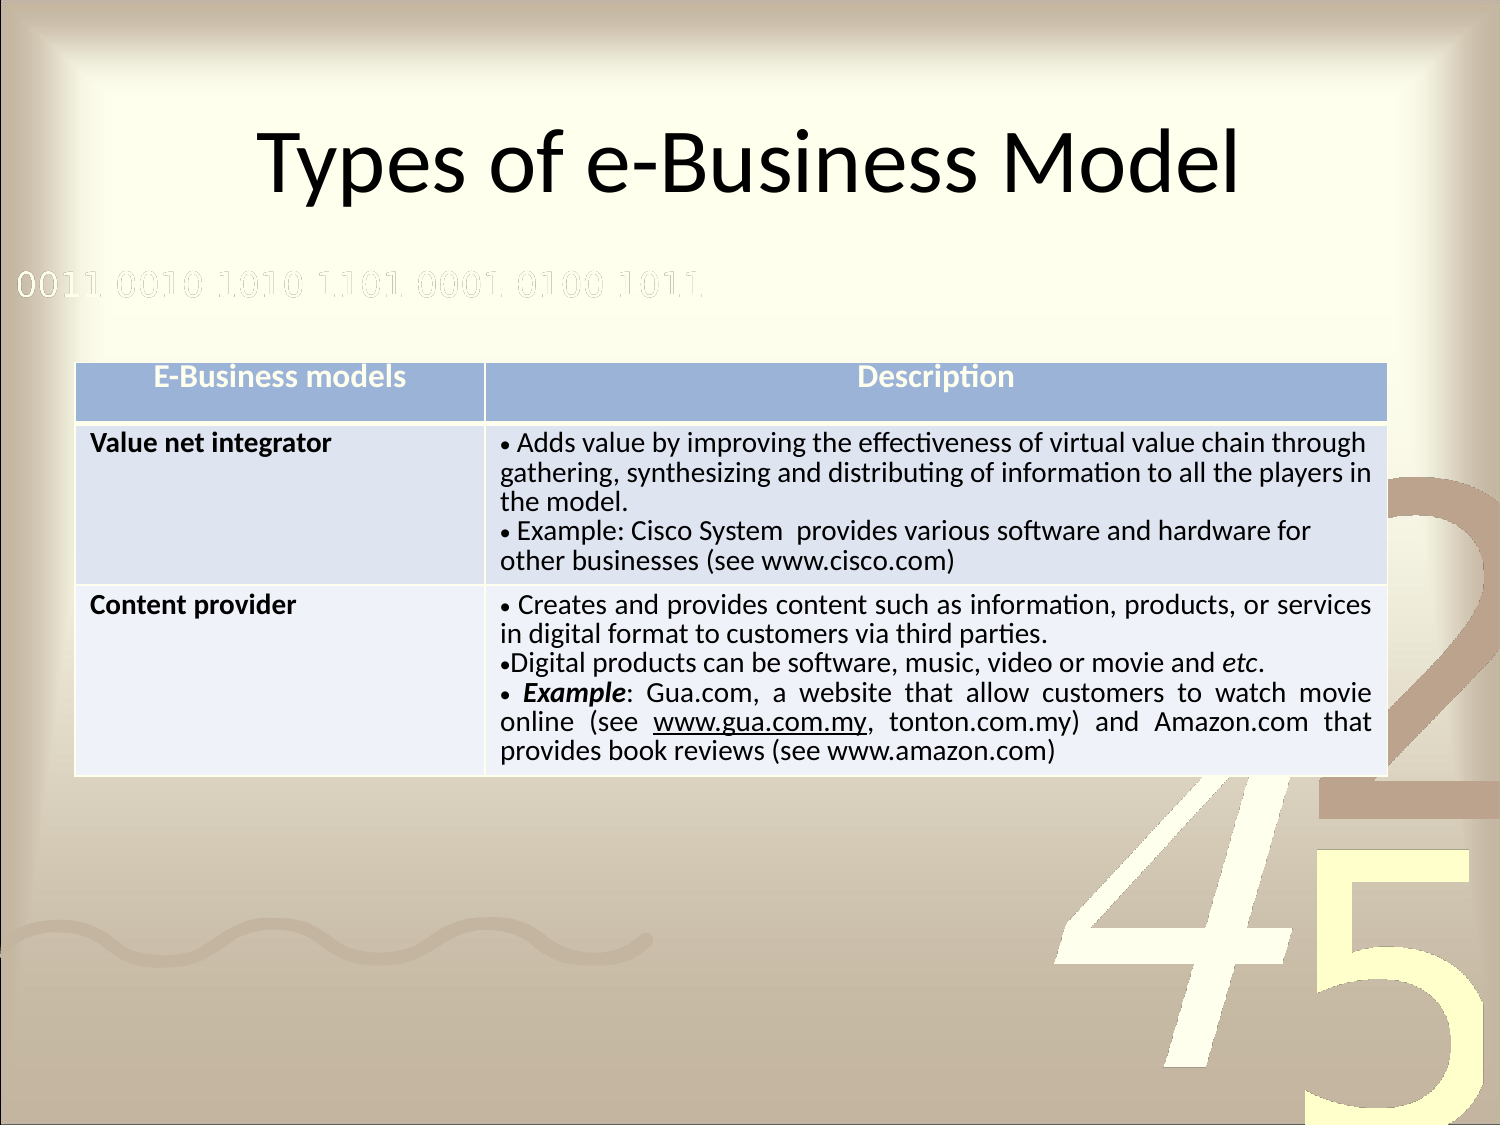

# Types of e-Business Model
| E-Business models | Description |
| --- | --- |
| Value net integrator | Adds value by improving the effectiveness of virtual value chain through gathering, synthesizing and distributing of information to all the players in the model. Example: Cisco System provides various software and hardware for other businesses (see www.cisco.com) |
| Content provider | Creates and provides content such as information, products, or services in digital format to customers via third parties. Digital products can be software, music, video or movie and etc. Example: Gua.com, a website that allow customers to watch movie online (see www.gua.com.my, tonton.com.my) and Amazon.com that provides book reviews (see www.amazon.com) |